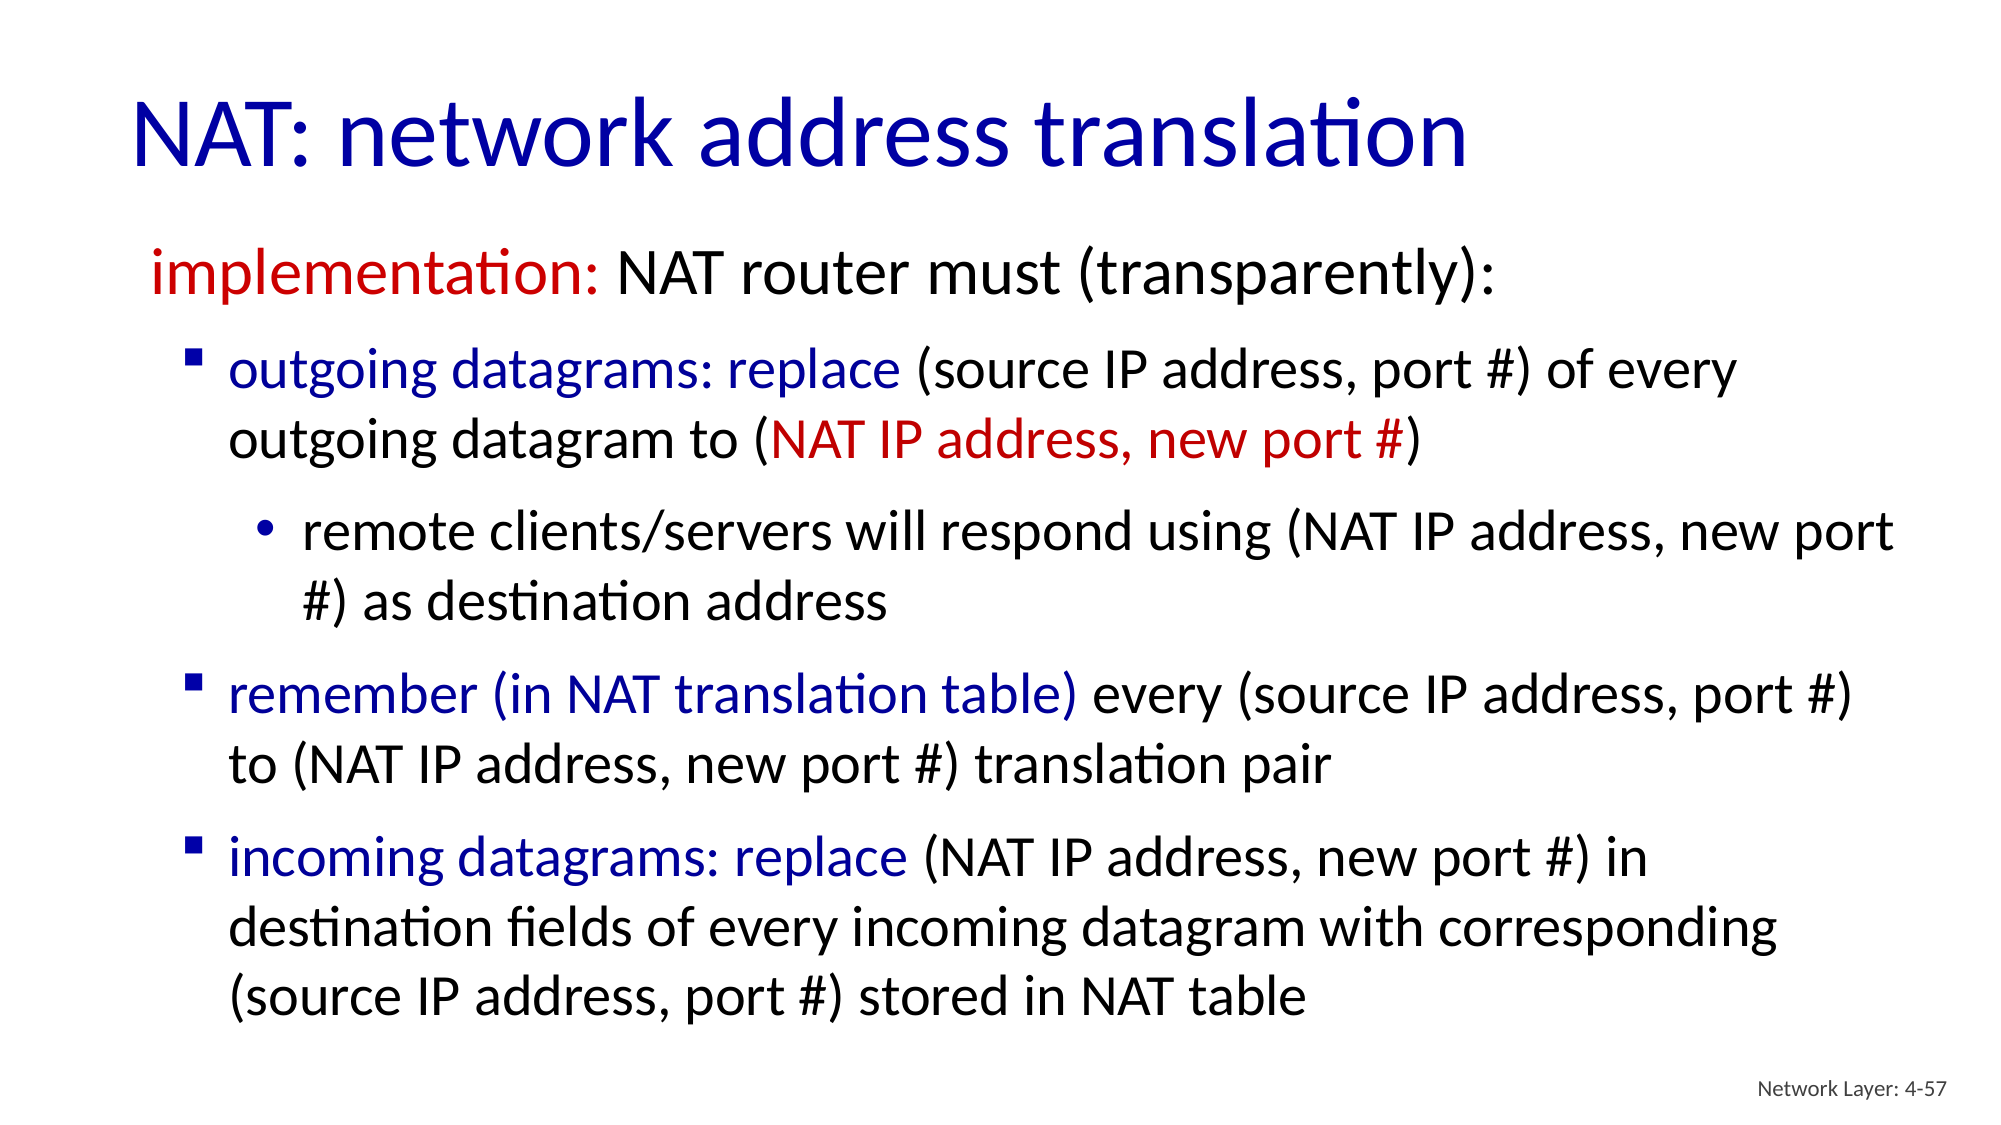

# NAT: network address translation
 implementation: NAT router must (transparently):
outgoing datagrams: replace (source IP address, port #) of every outgoing datagram to (NAT IP address, new port #)
remote clients/servers will respond using (NAT IP address, new port #) as destination address
remember (in NAT translation table) every (source IP address, port #)  to (NAT IP address, new port #) translation pair
incoming datagrams: replace (NAT IP address, new port #) in destination fields of every incoming datagram with corresponding (source IP address, port #) stored in NAT table
Network Layer: 4-57